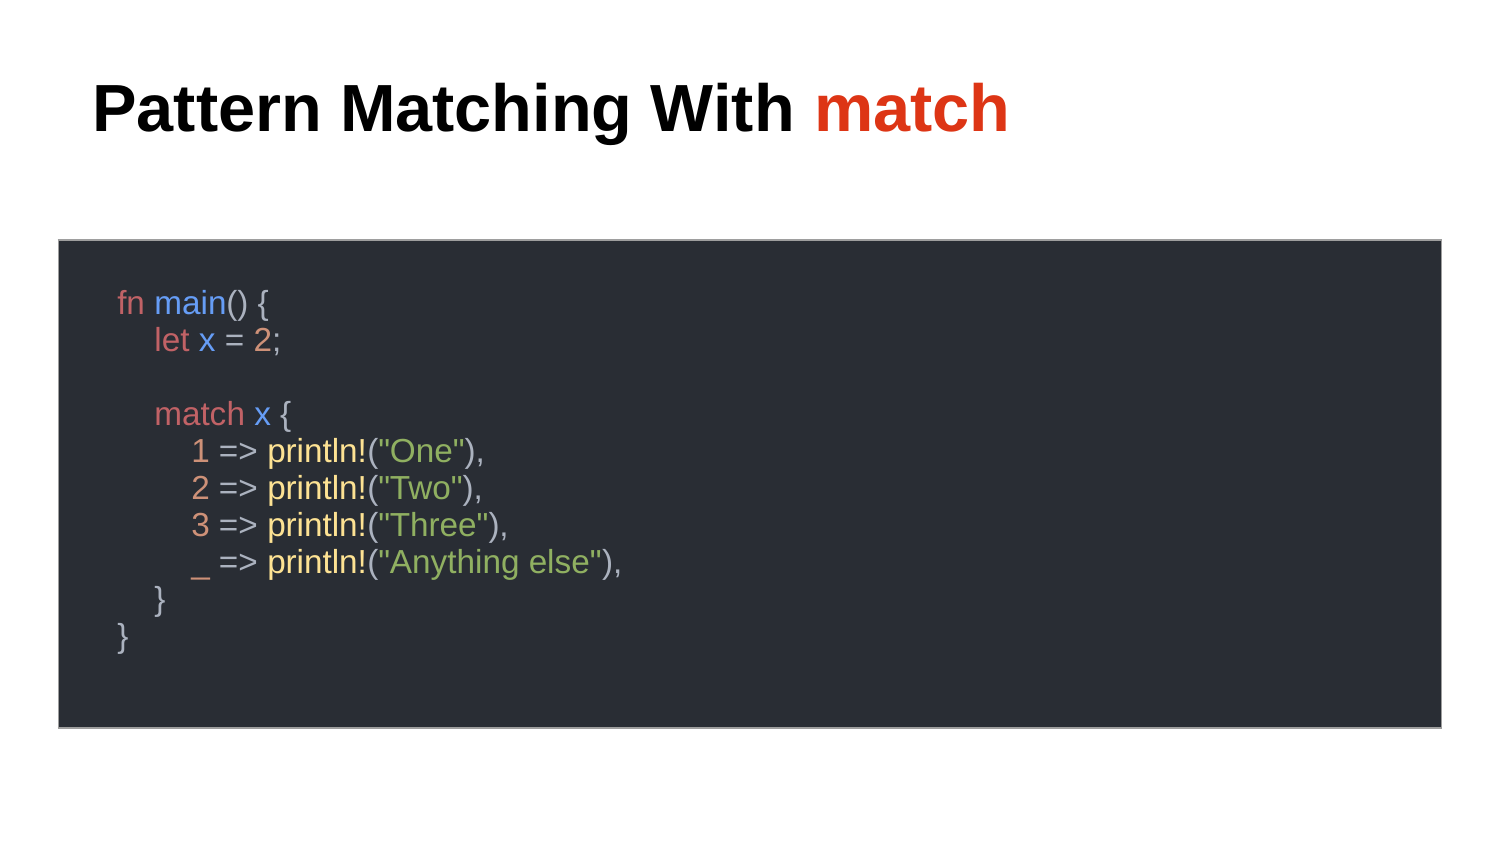

Pattern Matching With match
| fn main() { let x = 2; match x { 1 => println!("One"), 2 => println!("Two"), 3 => println!("Three"), \_ => println!("Anything else"), } } |
| --- |